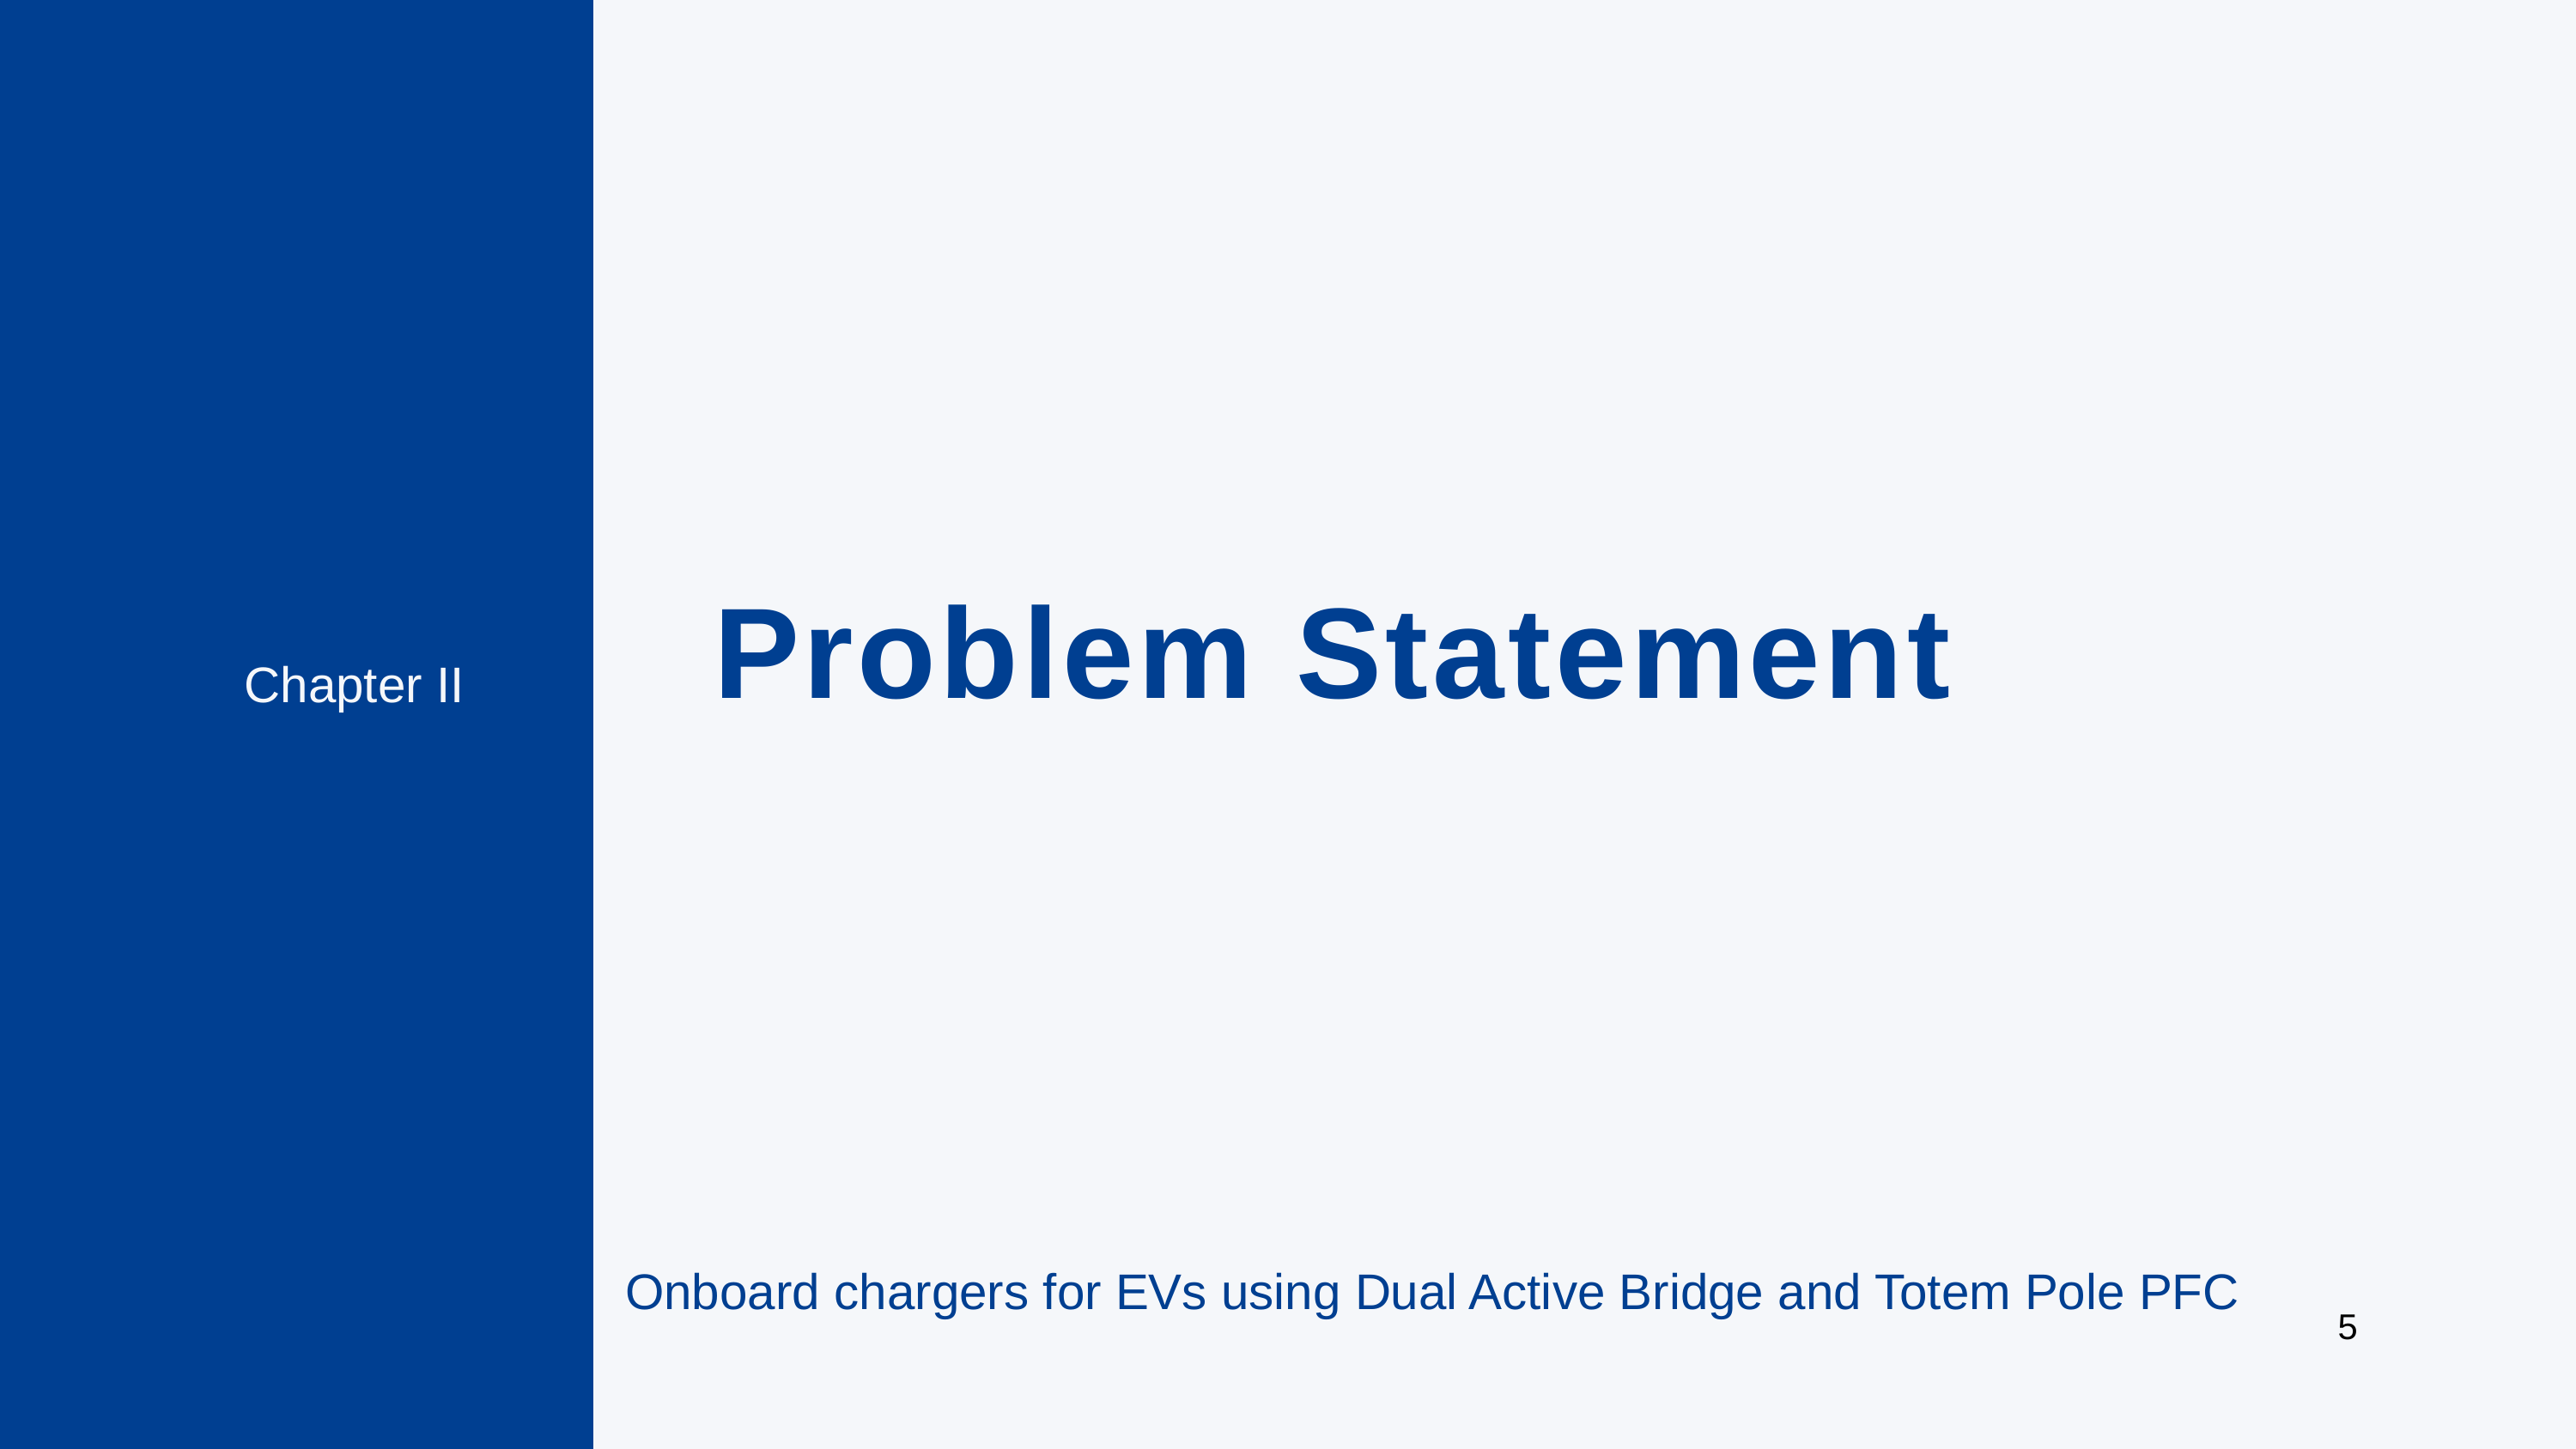

Problem Statement
Chapter II
Onboard chargers for EVs using Dual Active Bridge and Totem Pole PFC

5